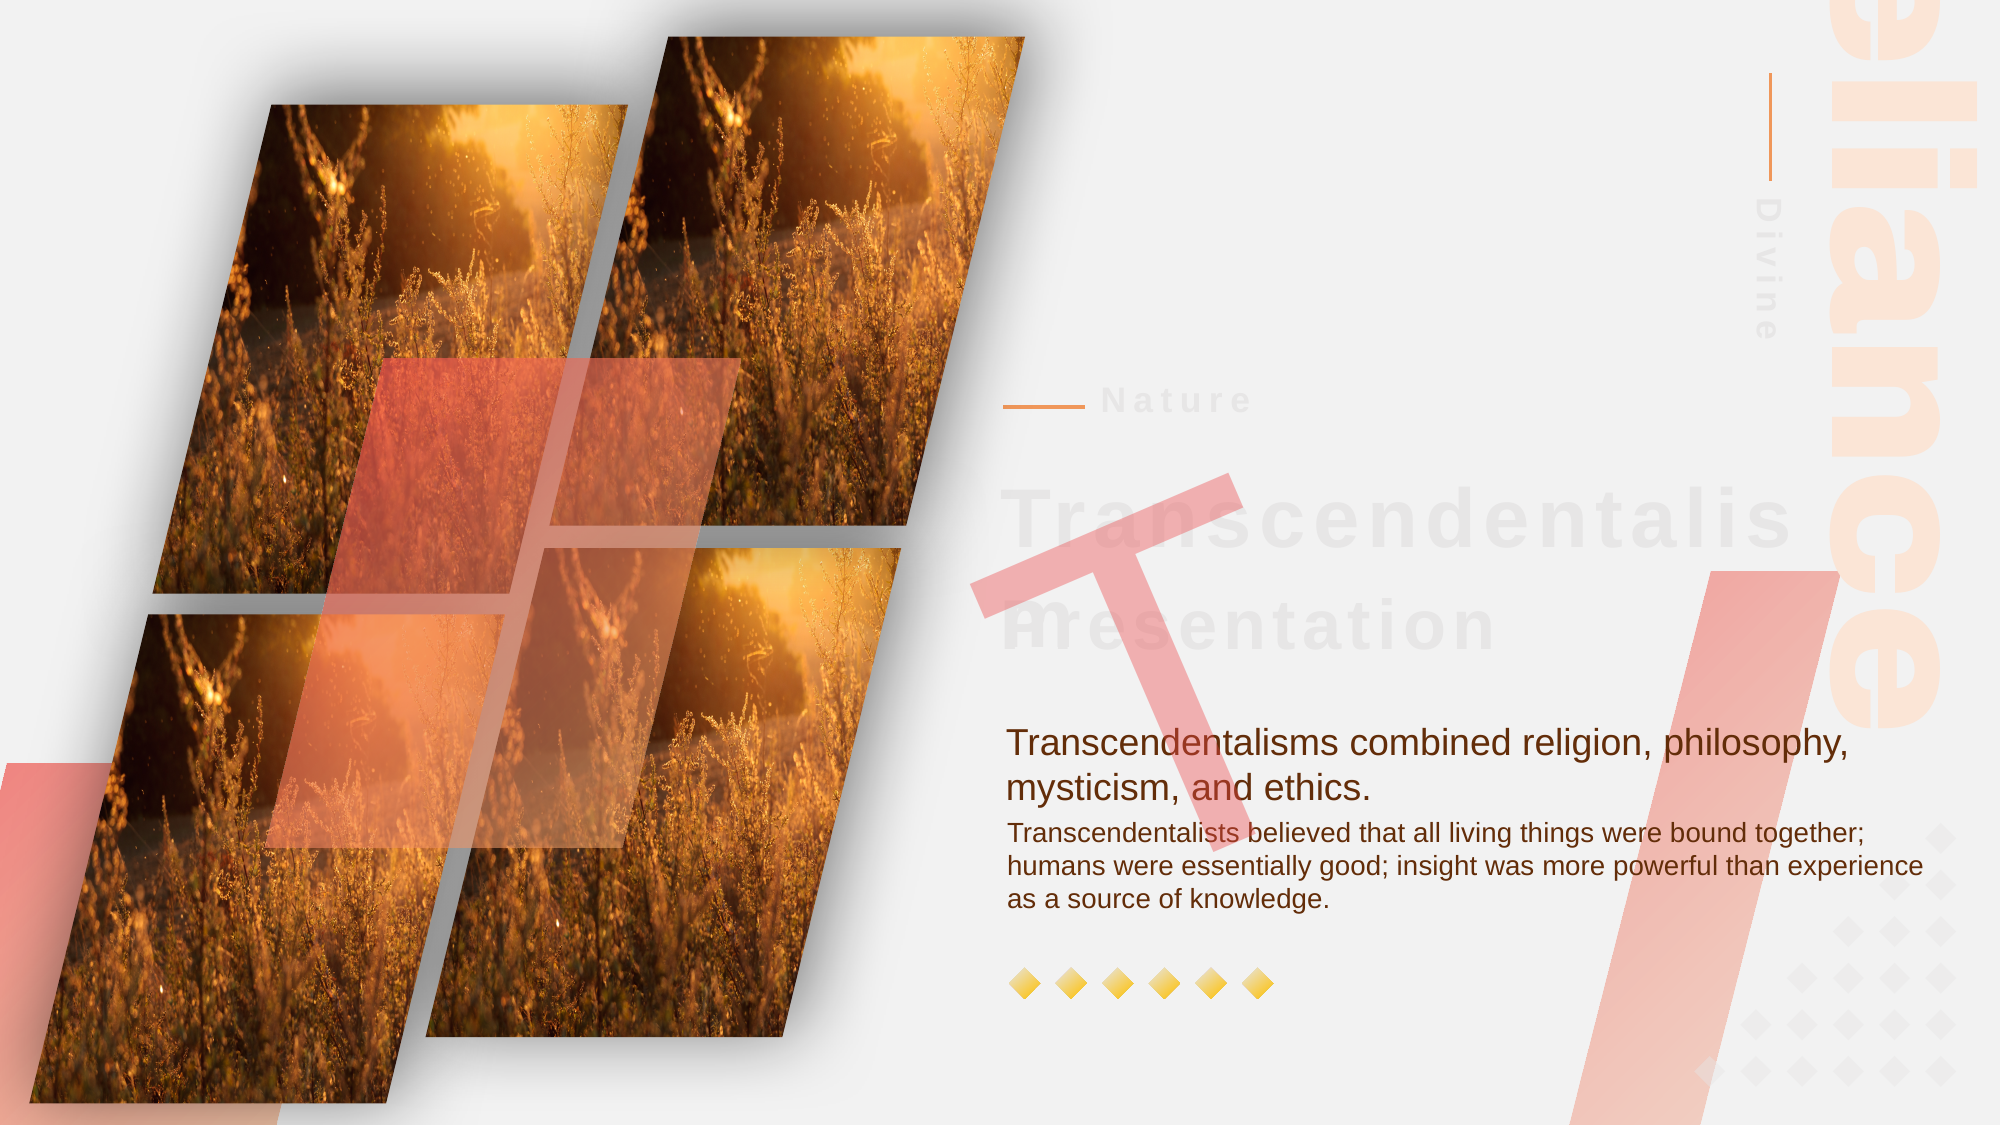

Reliance
Divine
T

Nature
Transcendentalism
Presentation

Transcendentalisms combined religion, philosophy, mysticism, and ethics.

Transcendentalists believed that all living things were bound together; humans were essentially good; insight was more powerful than experience as a source of knowledge.